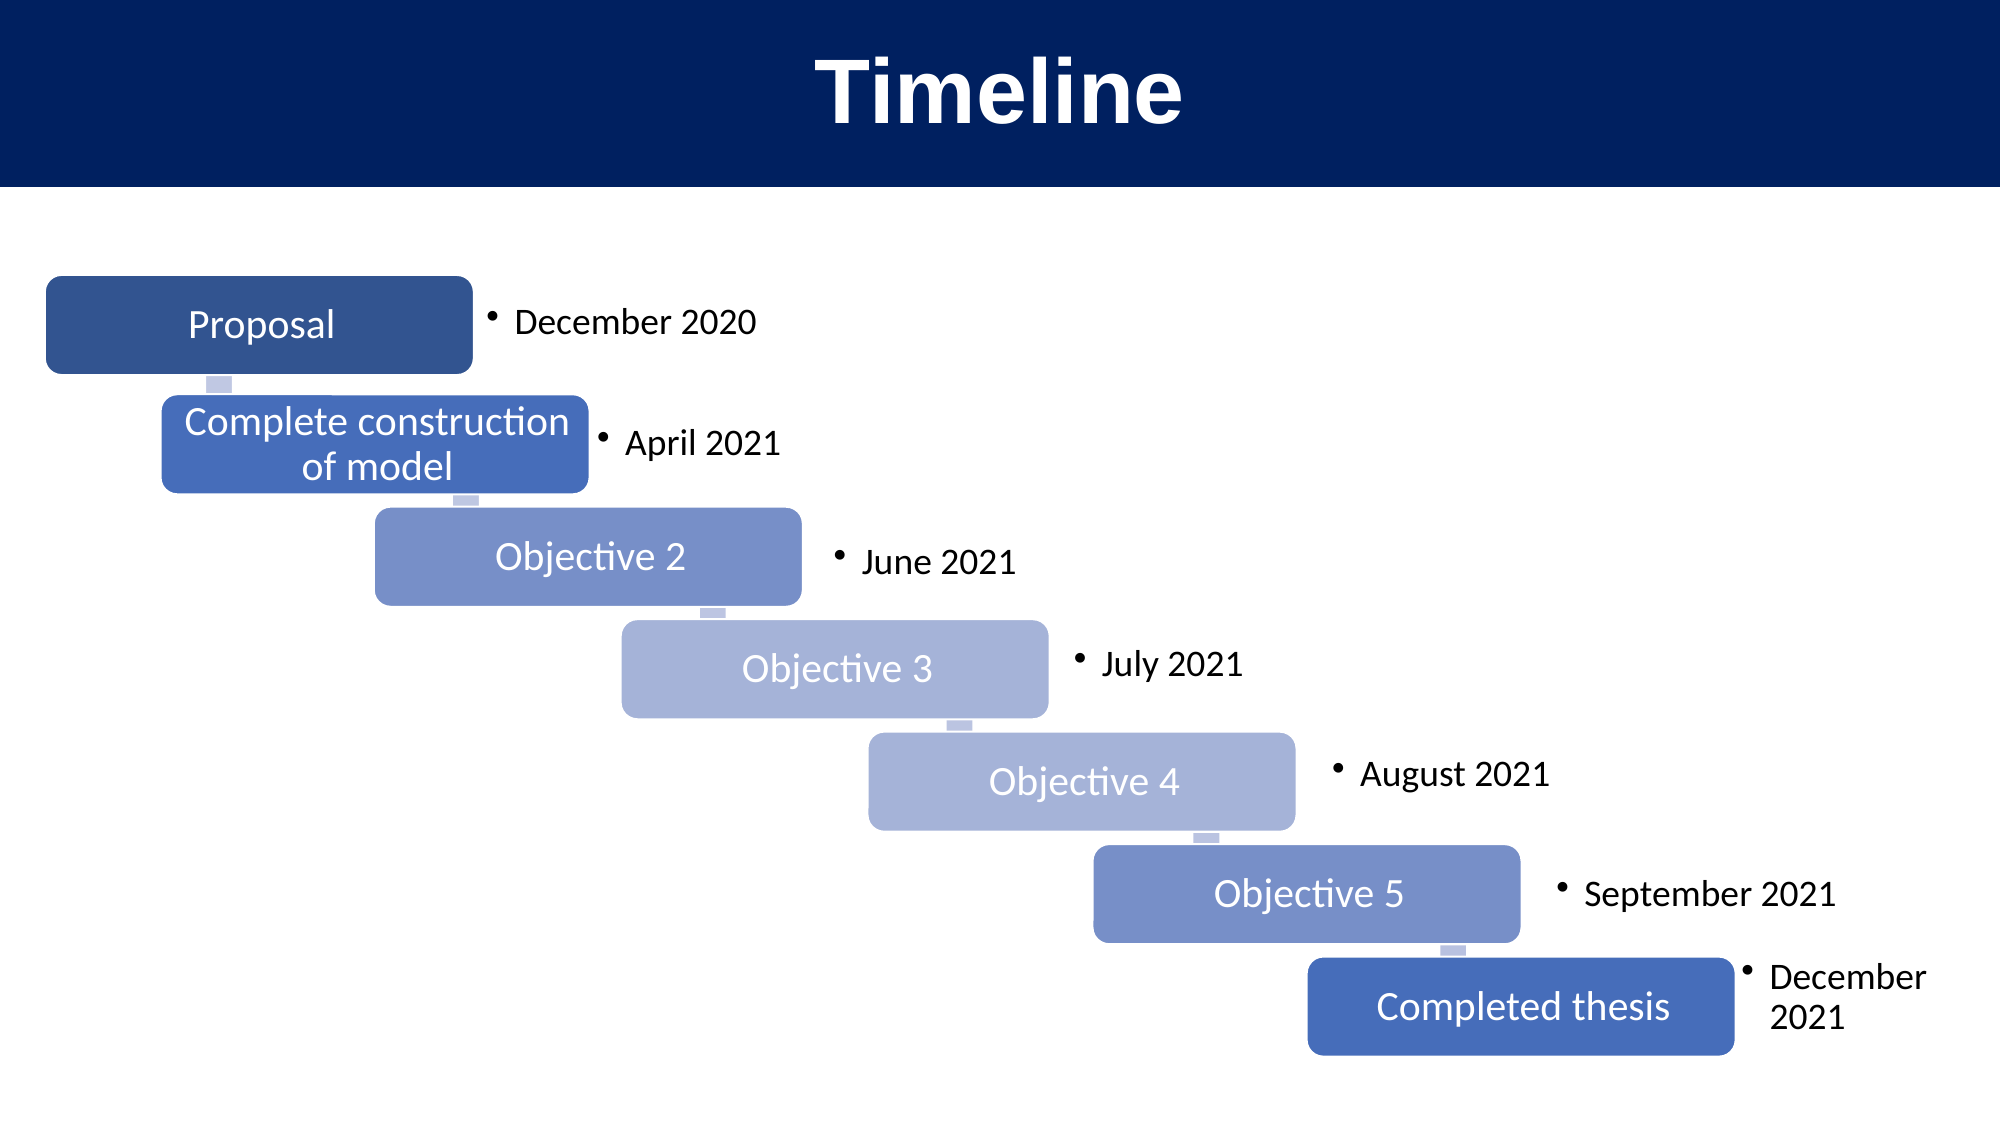

# Timeline
Proposal
December 2020
Complete construction of model
April 2021
Objective 2
June 2021
Objective 3
July 2021
Objective 4
August 2021
Objective 5
September 2021
Completed thesis
December 2021